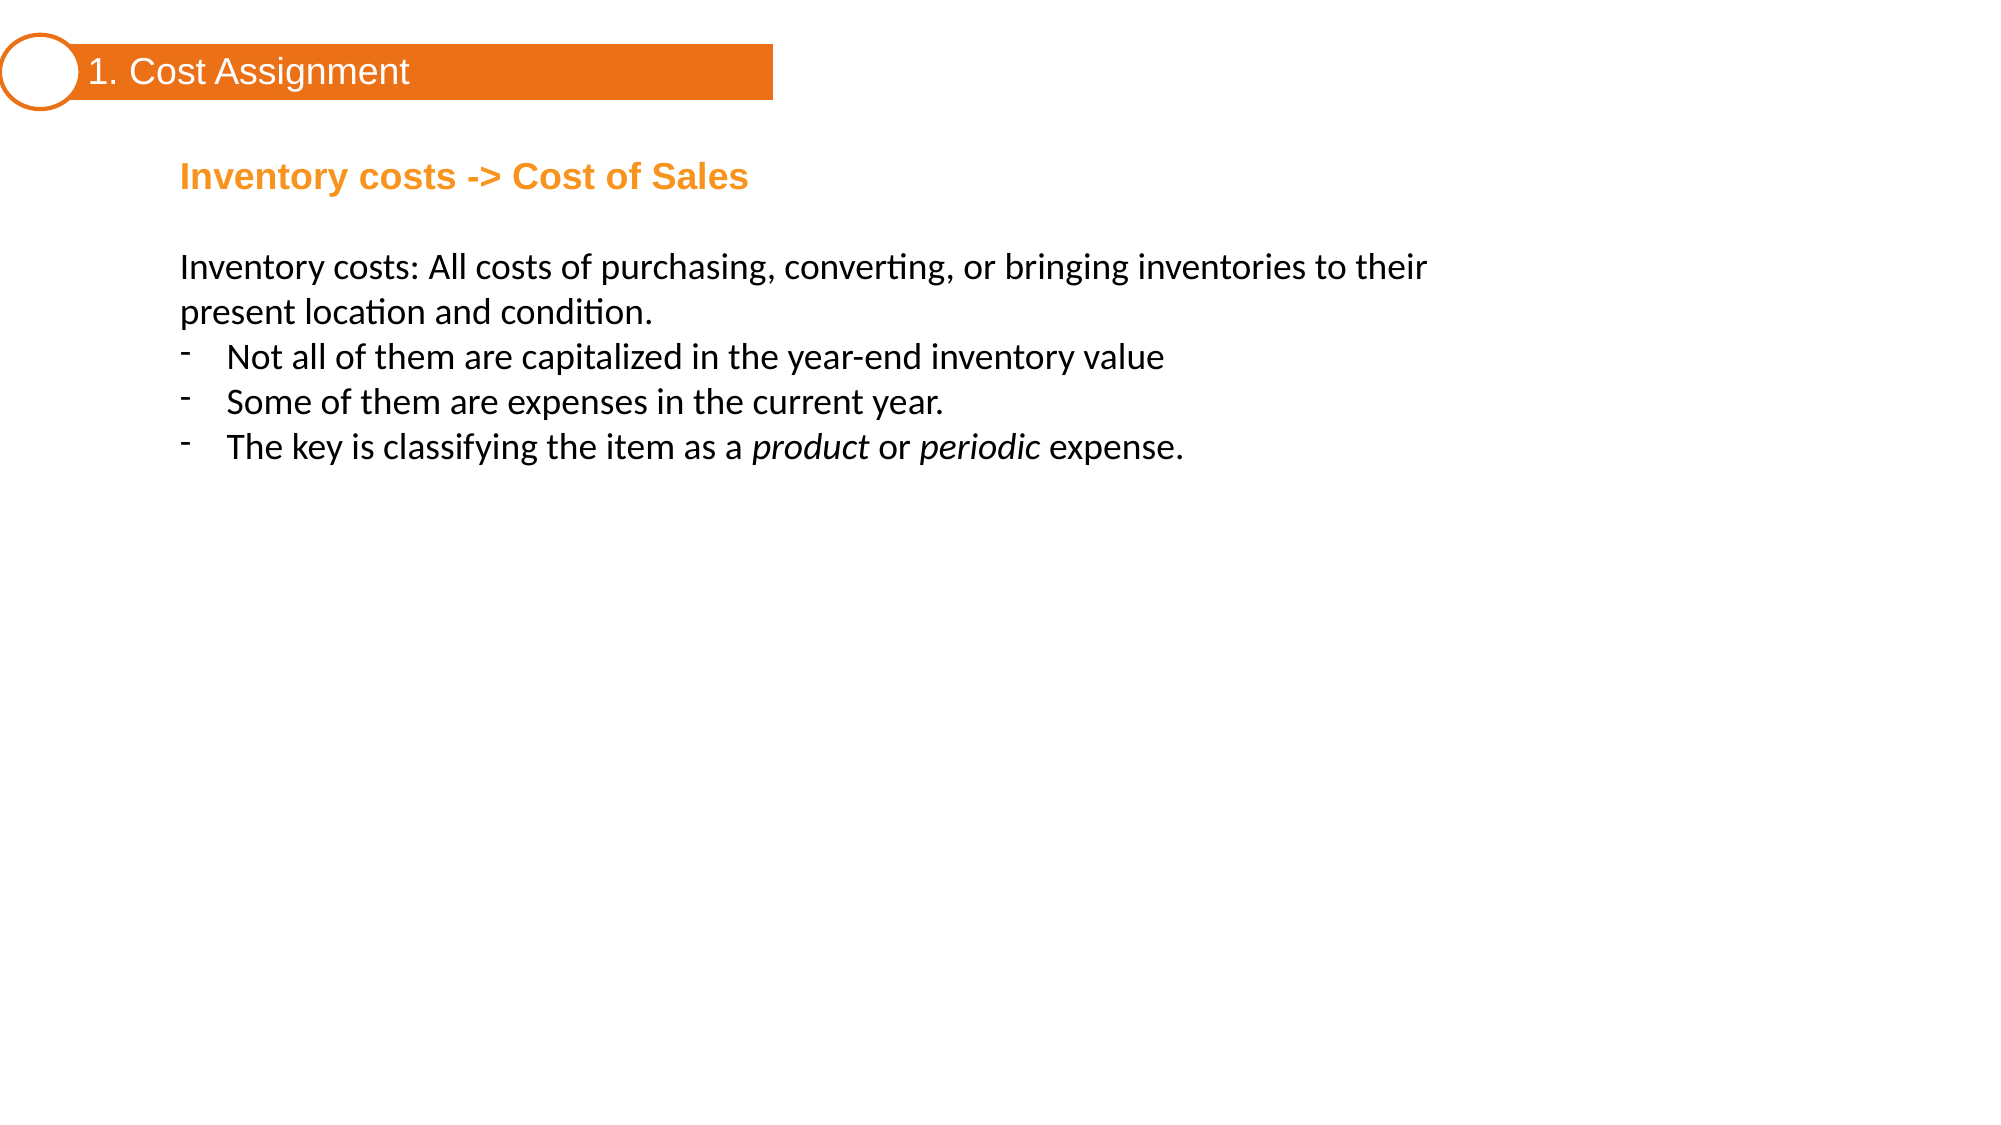

1. Cost Assignment
Inventory costs -> Cost of Sales

Inventory costs: All costs of purchasing, converting, or bringing inventories to their present location and condition.
Not all of them are capitalized in the year-end inventory value
Some of them are expenses in the current year.
The key is classifying the item as a product or periodic expense.